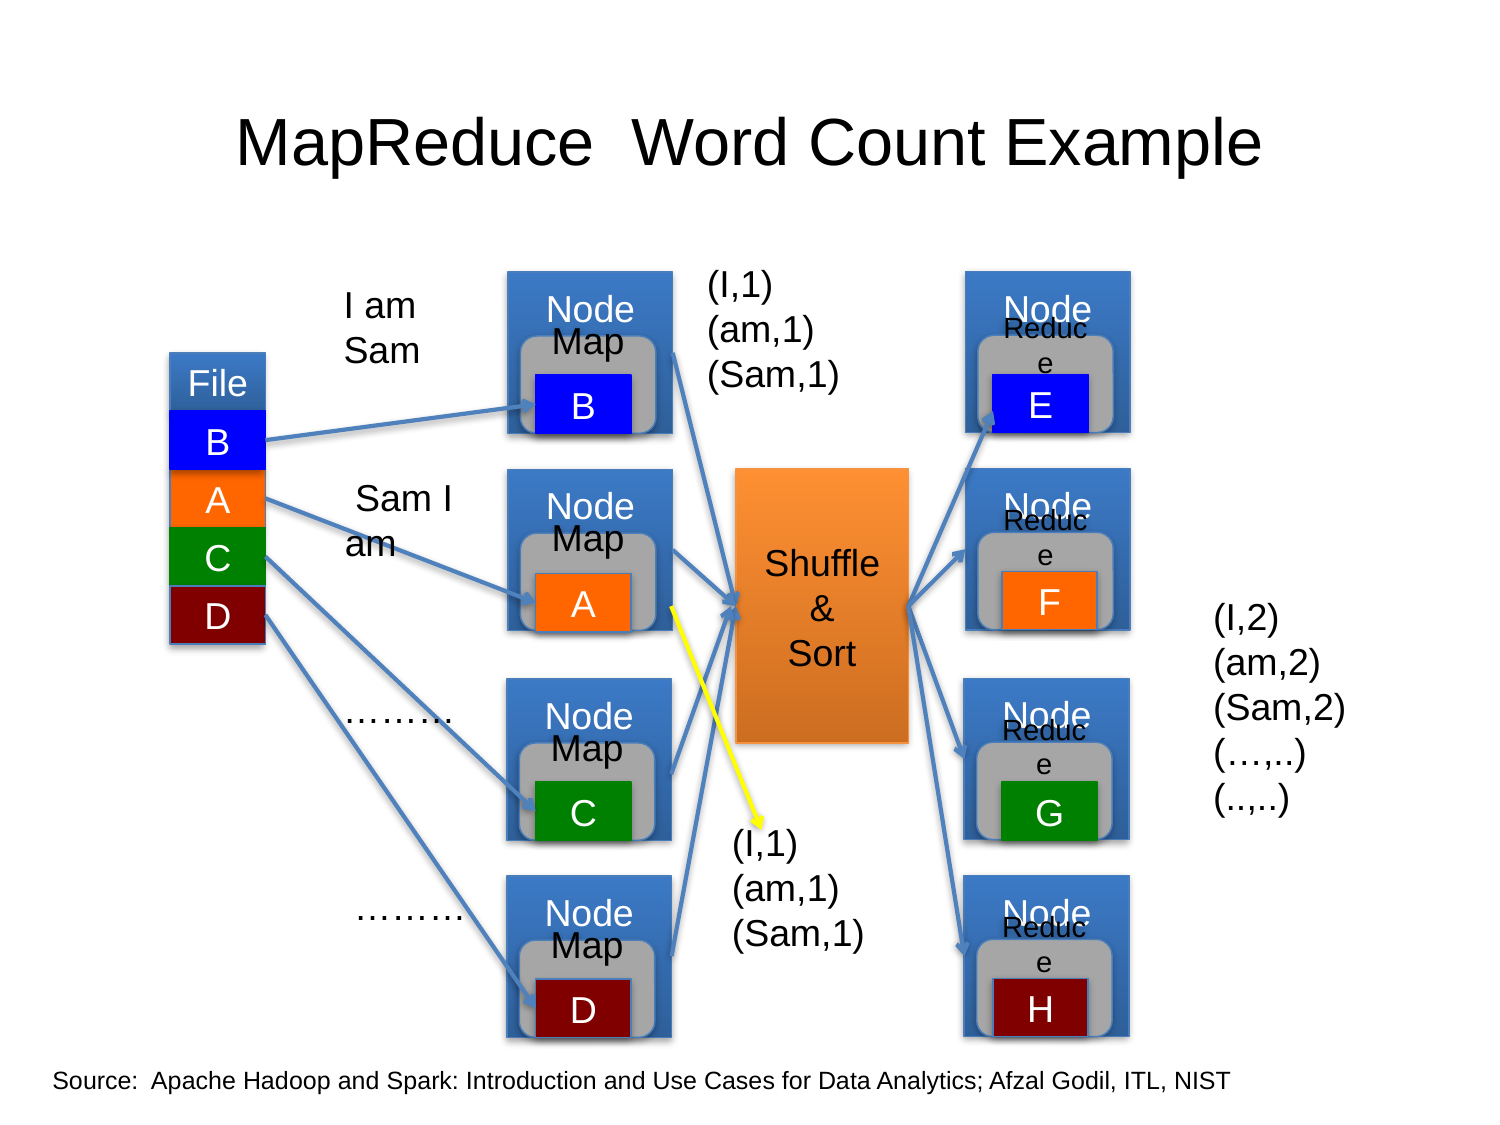

# MapReduce  Word Count Example
(I,1)
(am,1)
(Sam,1)
Node

Node

I am Sam
Reduce

Map

File
E
B
B
 Sam I am
Node

Node

Shuffle
&
Sort
A
C
Reduce

Map

F
A
D
(I,2)
(am,2)
(Sam,2)
(…,..)
(..,..)
Node

 ………
Node

Reduce

Map

C
G
(I,1)
(am,1)
(Sam,1)
 ………
Node

Node

Reduce

Map

H
D
Source:  Apache Hadoop and Spark: Introduction and Use Cases for Data Analytics; Afzal Godil, ITL, NIST